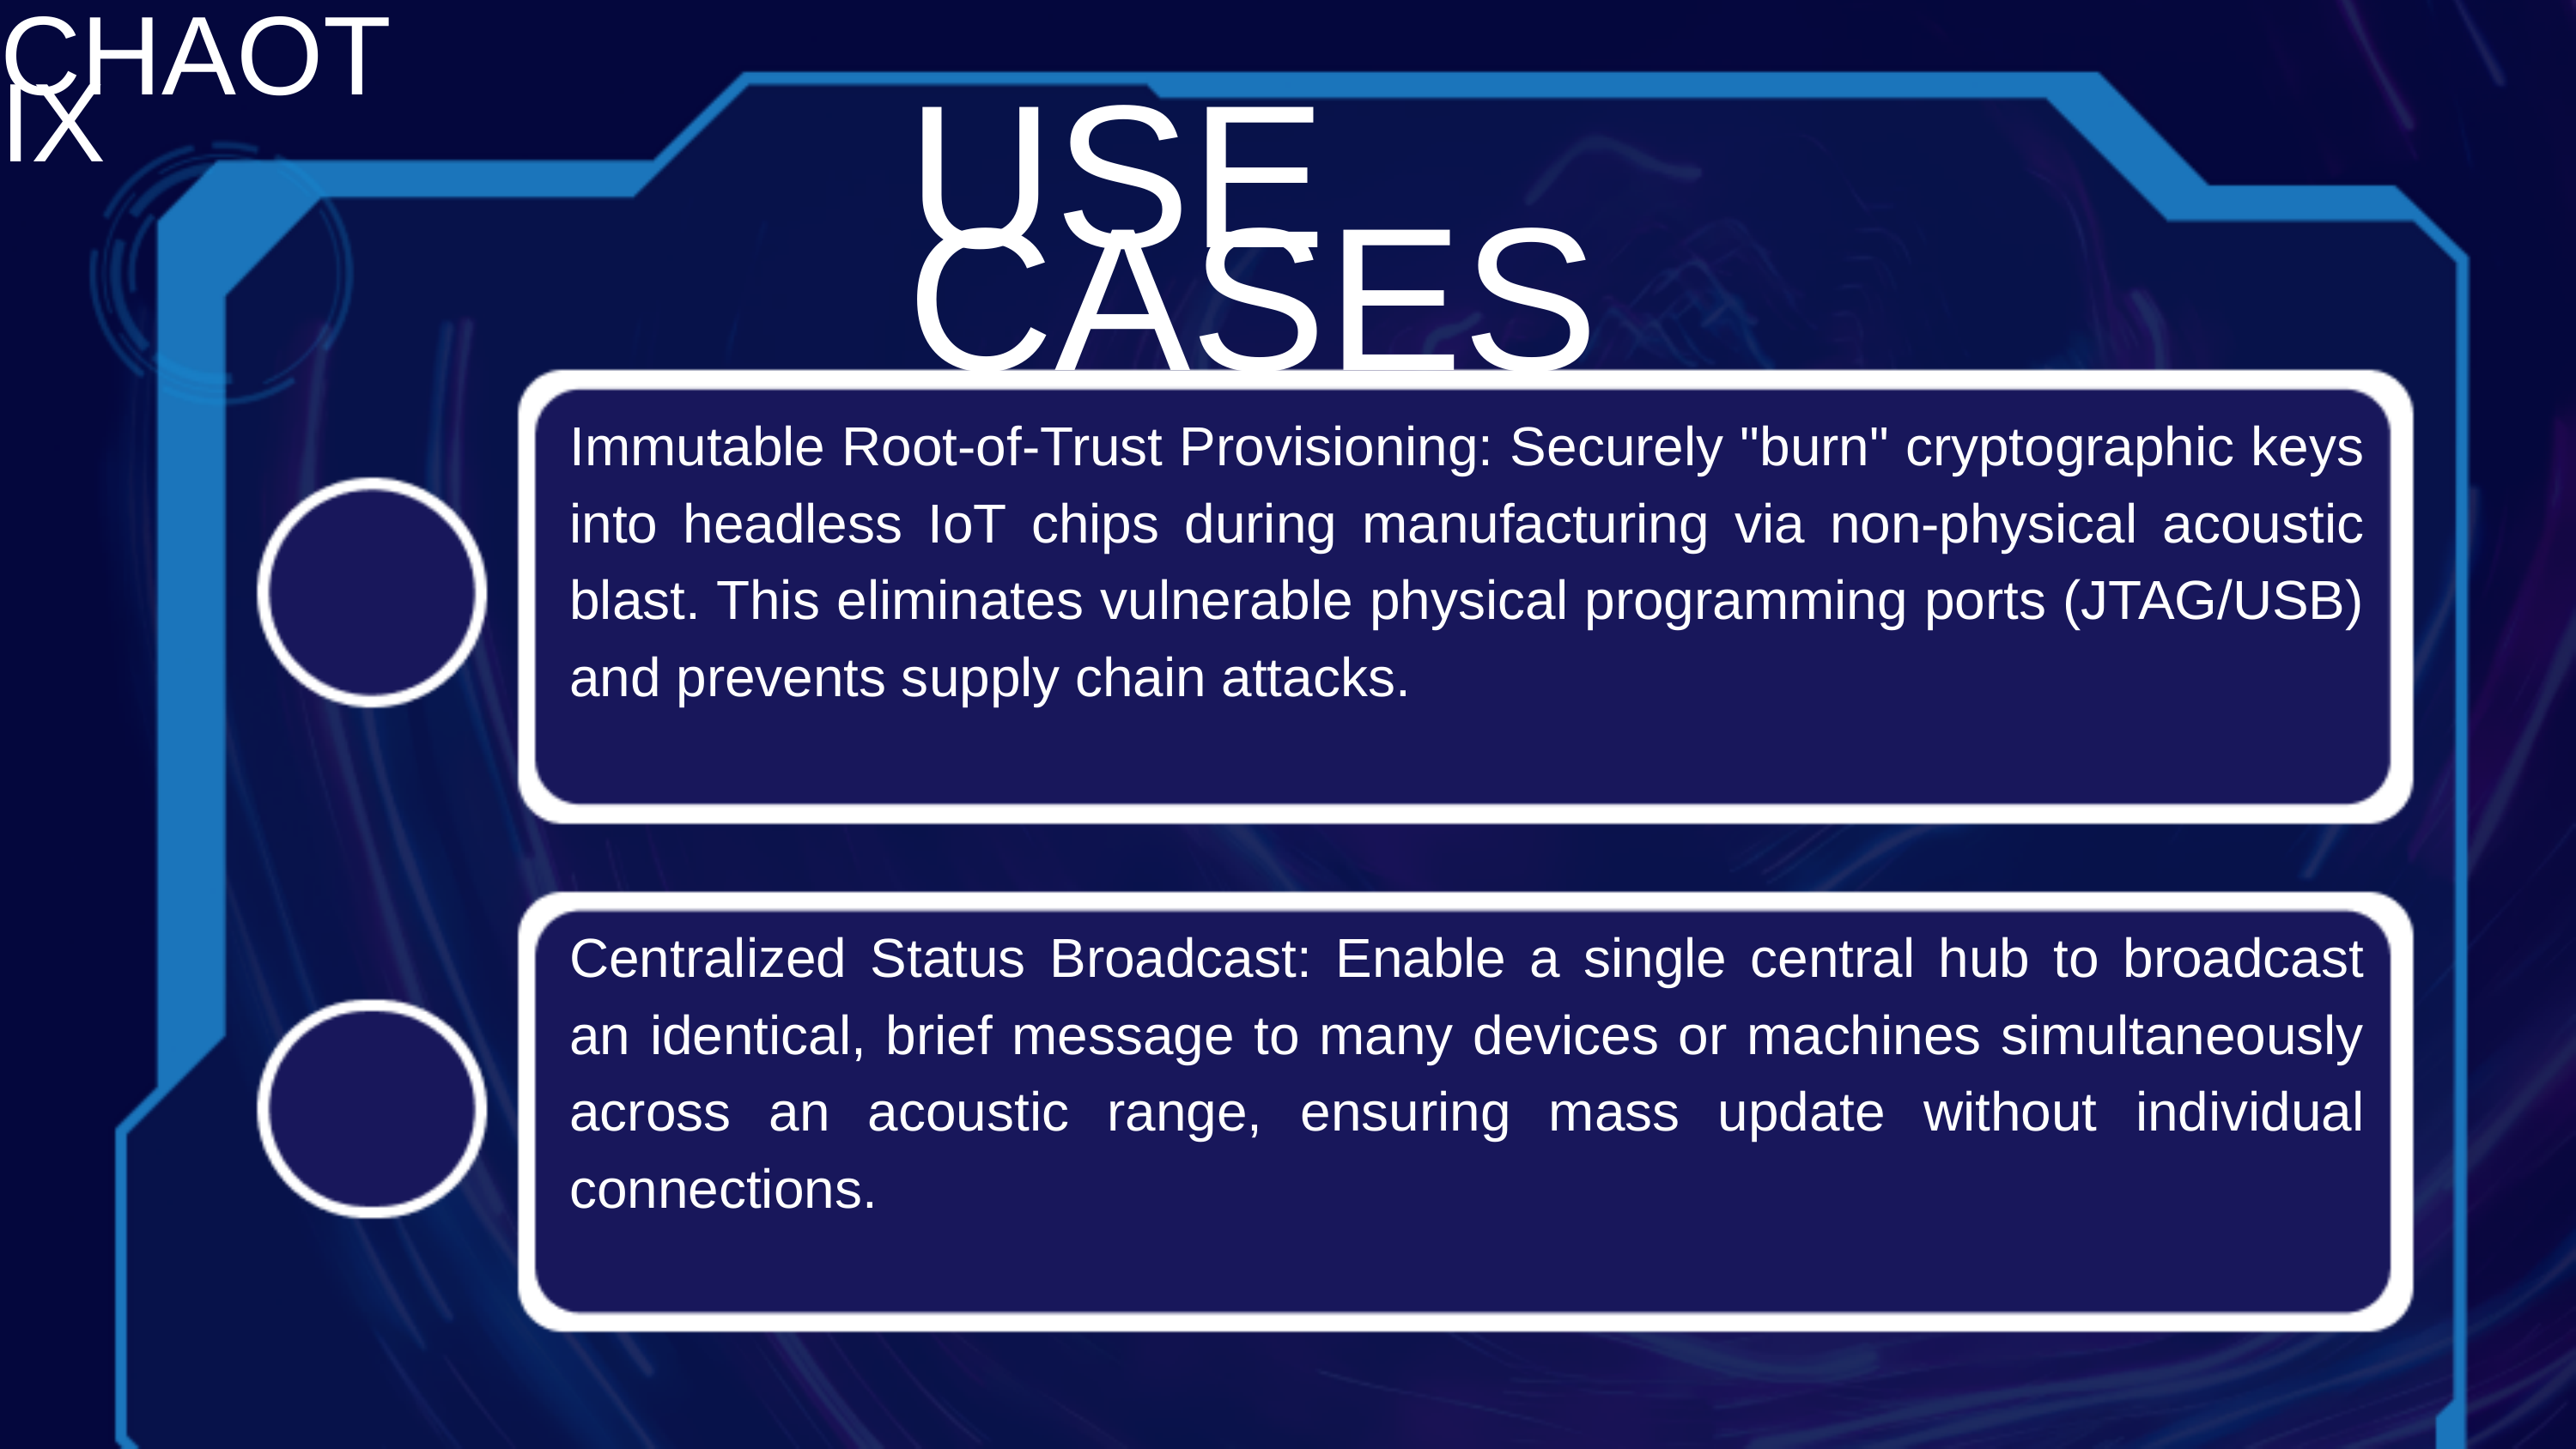

CHAOTIX

USE CASES
Immutable Root-of-Trust Provisioning: Securely "burn" cryptographic keys into headless IoT chips during manufacturing via non-physical acoustic blast. This eliminates vulnerable physical programming ports (JTAG/USB) and prevents supply chain attacks.

Centralized Status Broadcast: Enable a single central hub to broadcast an identical, brief message to many devices or machines simultaneously across an acoustic range, ensuring mass update without individual connections.